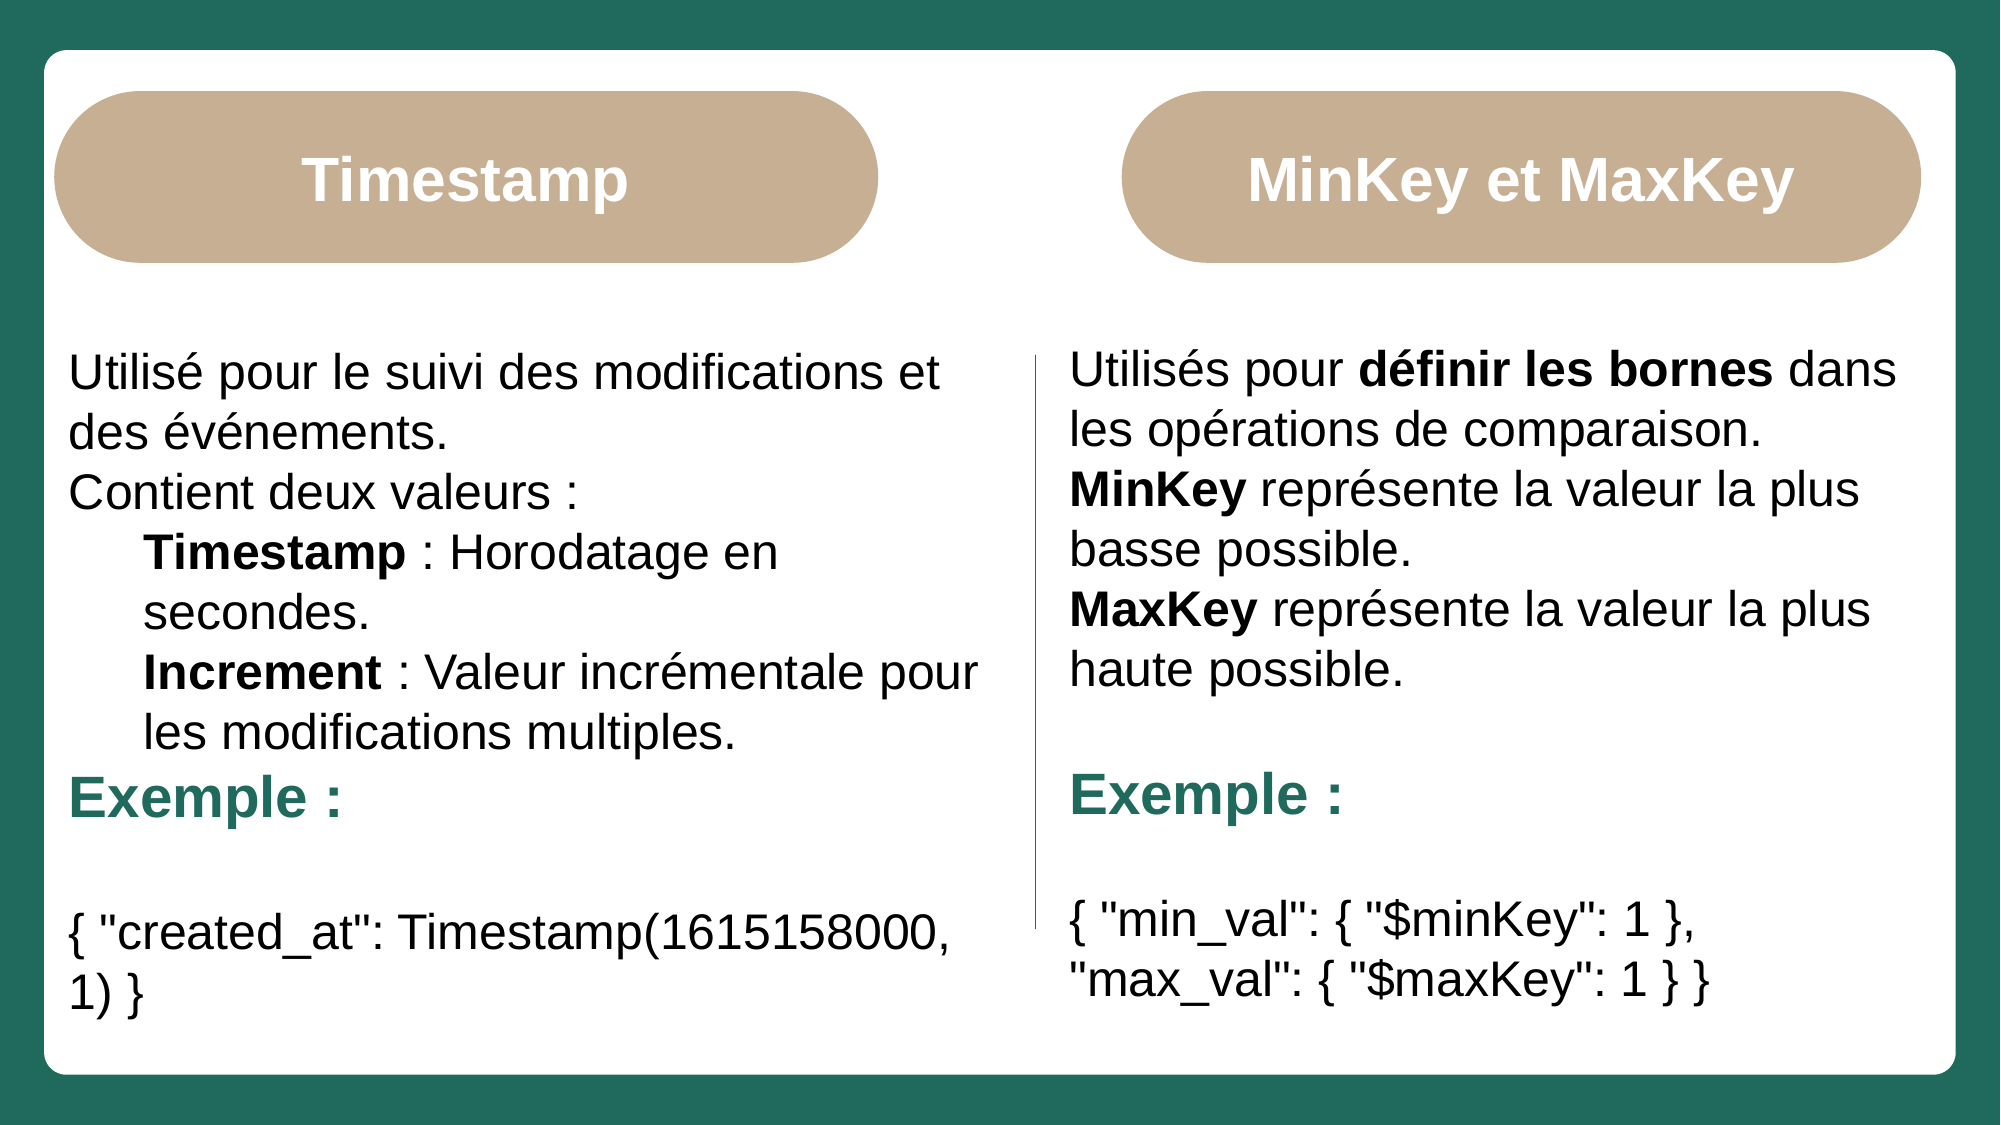

Timestamp
MinKey et MaxKey
Utilisés pour définir les bornes dans les opérations de comparaison.
MinKey représente la valeur la plus basse possible.
MaxKey représente la valeur la plus haute possible.

Exemple :

{ "min_val": { "$minKey": 1 }, "max_val": { "$maxKey": 1 } }
Utilisé pour le suivi des modifications et des événements.
Contient deux valeurs :
Timestamp : Horodatage en secondes.
Increment : Valeur incrémentale pour les modifications multiples.
Exemple :

{ "created_at": Timestamp(1615158000, 1) }